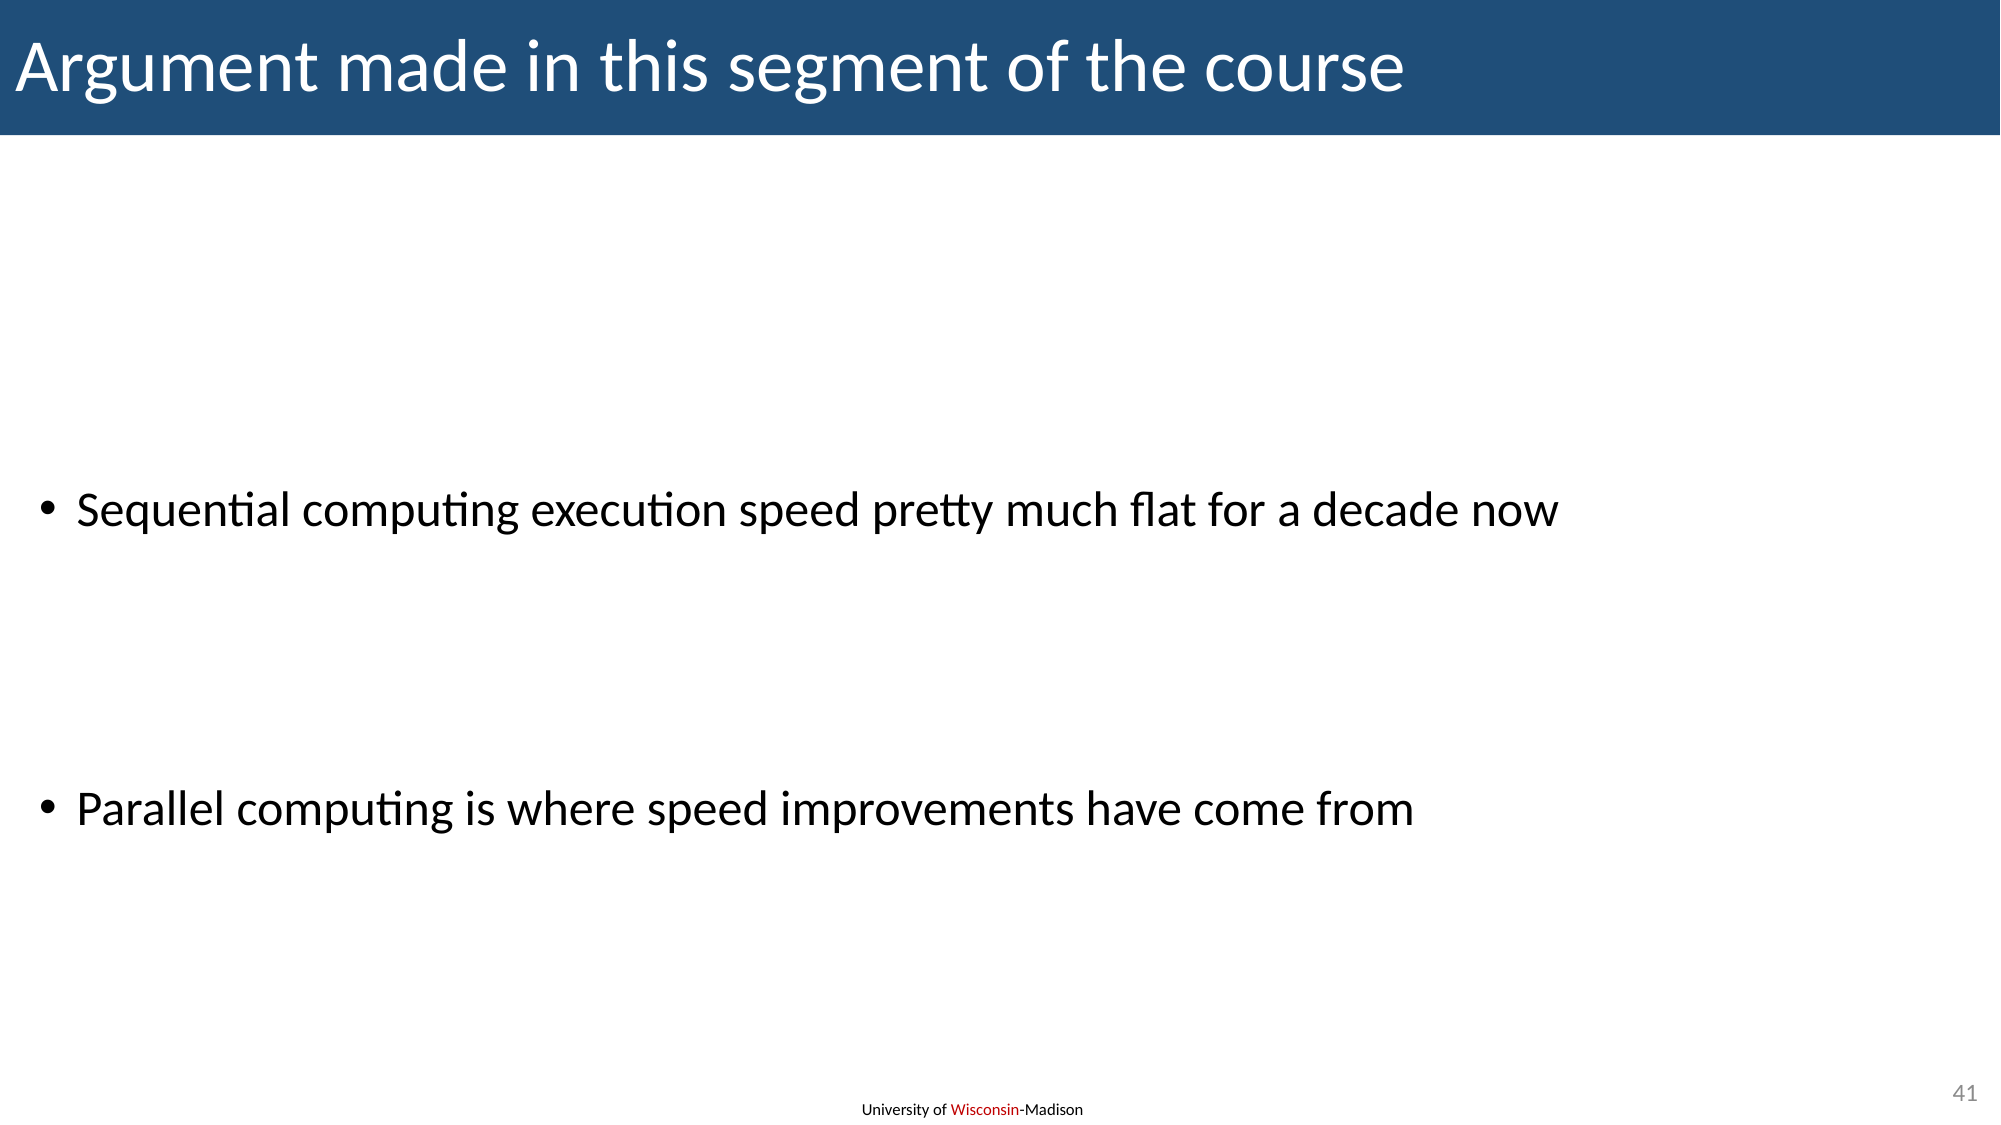

# Argument made in this segment of the course

Sequential computing execution speed pretty much flat for a decade now

Parallel computing is where speed improvements have come from
41